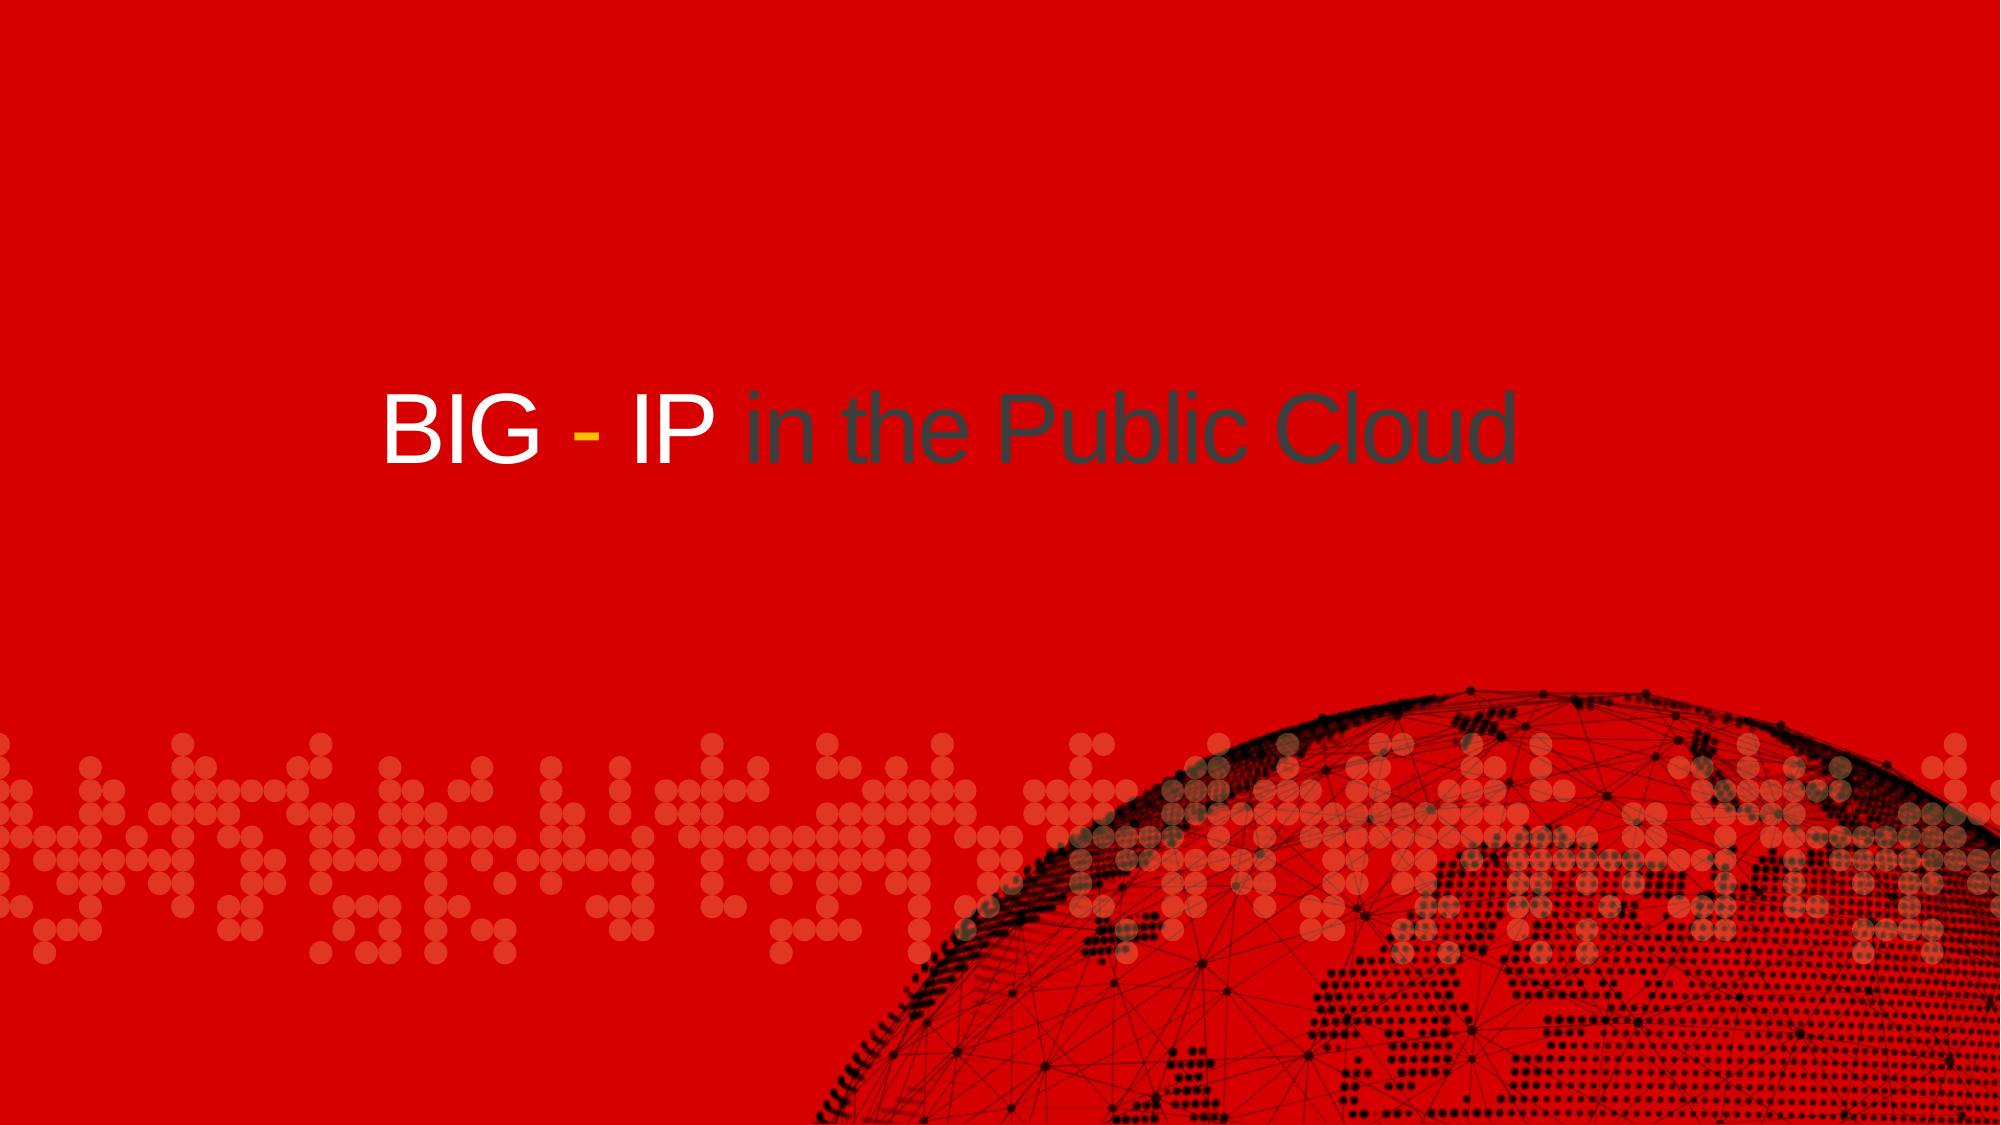

BIG - IP in the Public Cloud